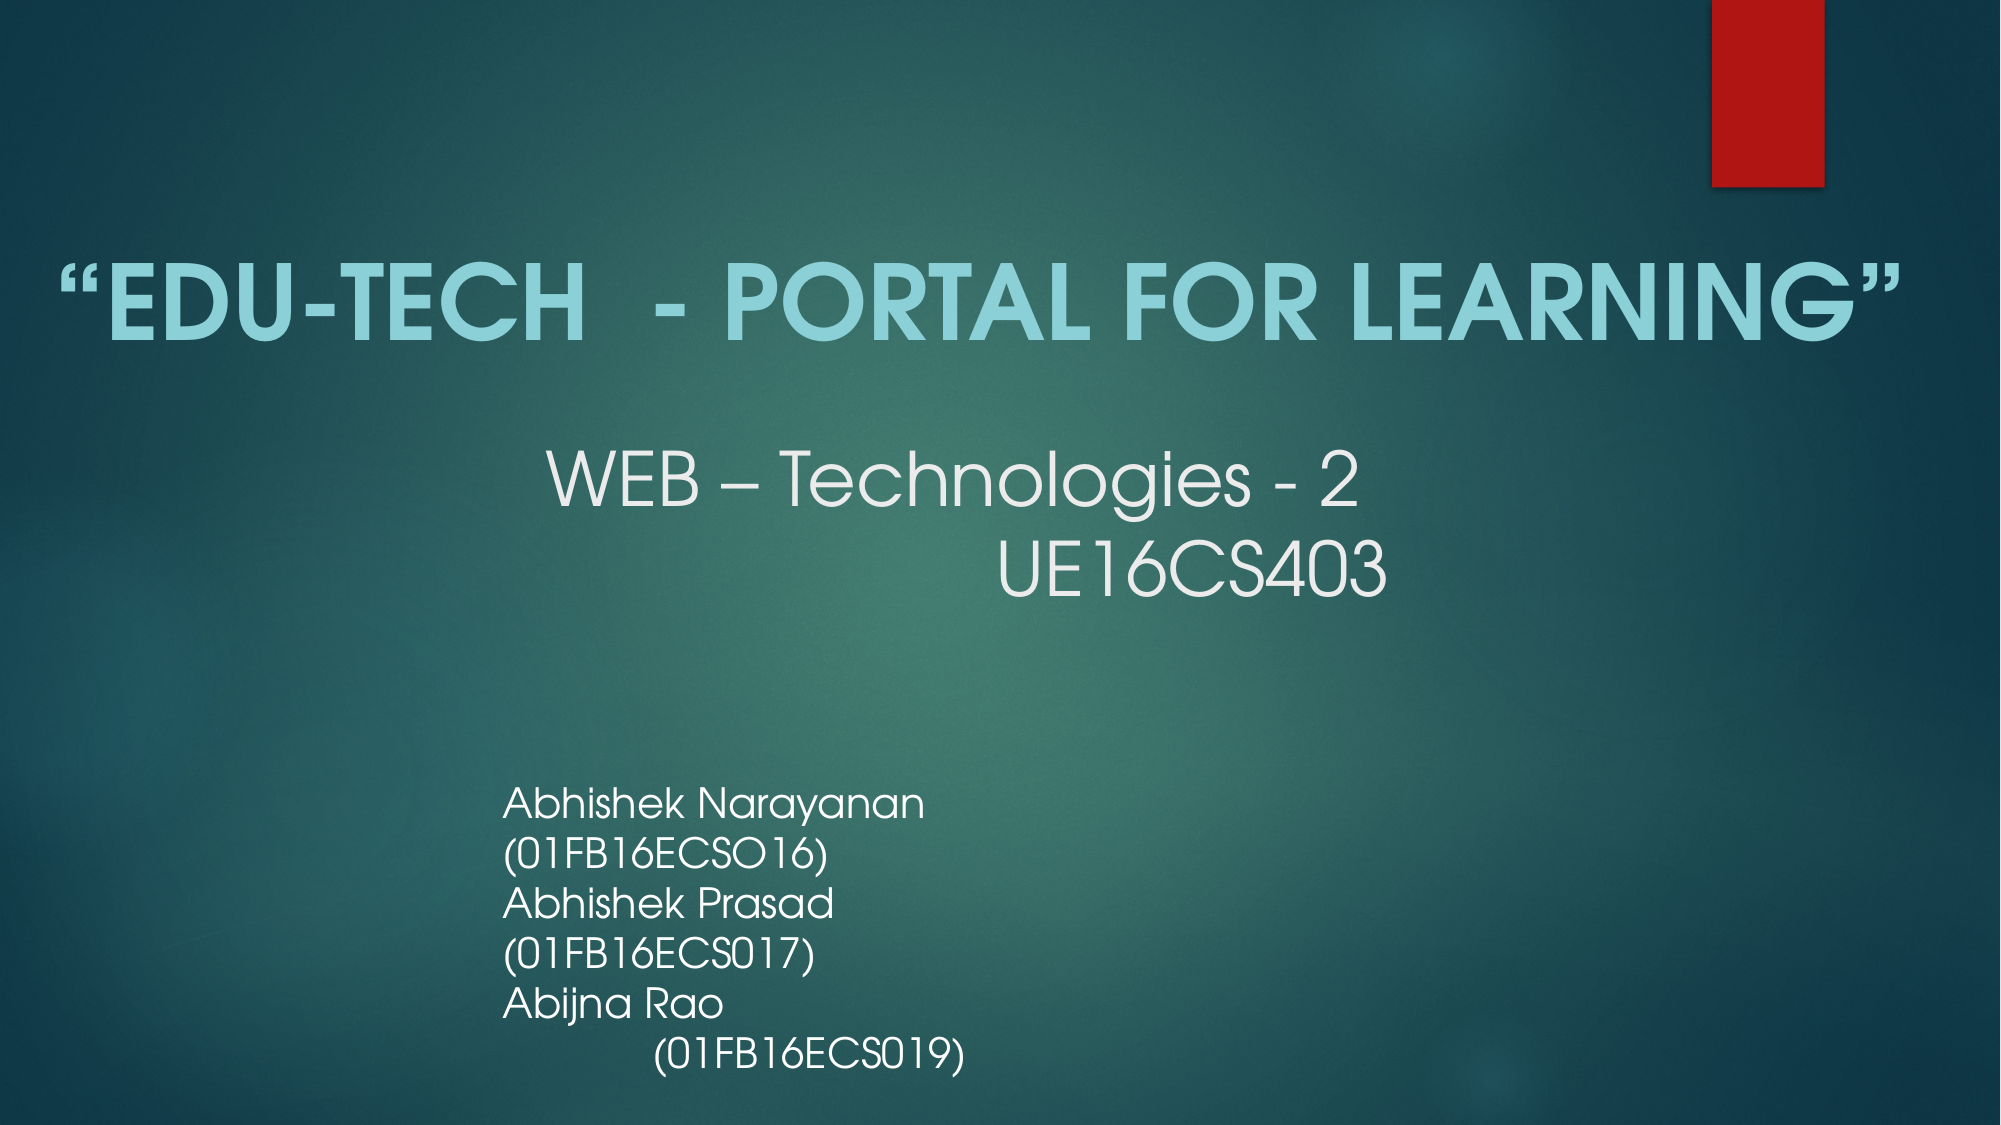

“EDU-TECH  - portal for learning”
# WEB – Technologies - 2 UE16CS403

Abhishek Narayanan				(01FB16ECSO16)
Abhishek Prasad					(01FB16ECS017)
Abijna Rao							(01FB16ECS019)